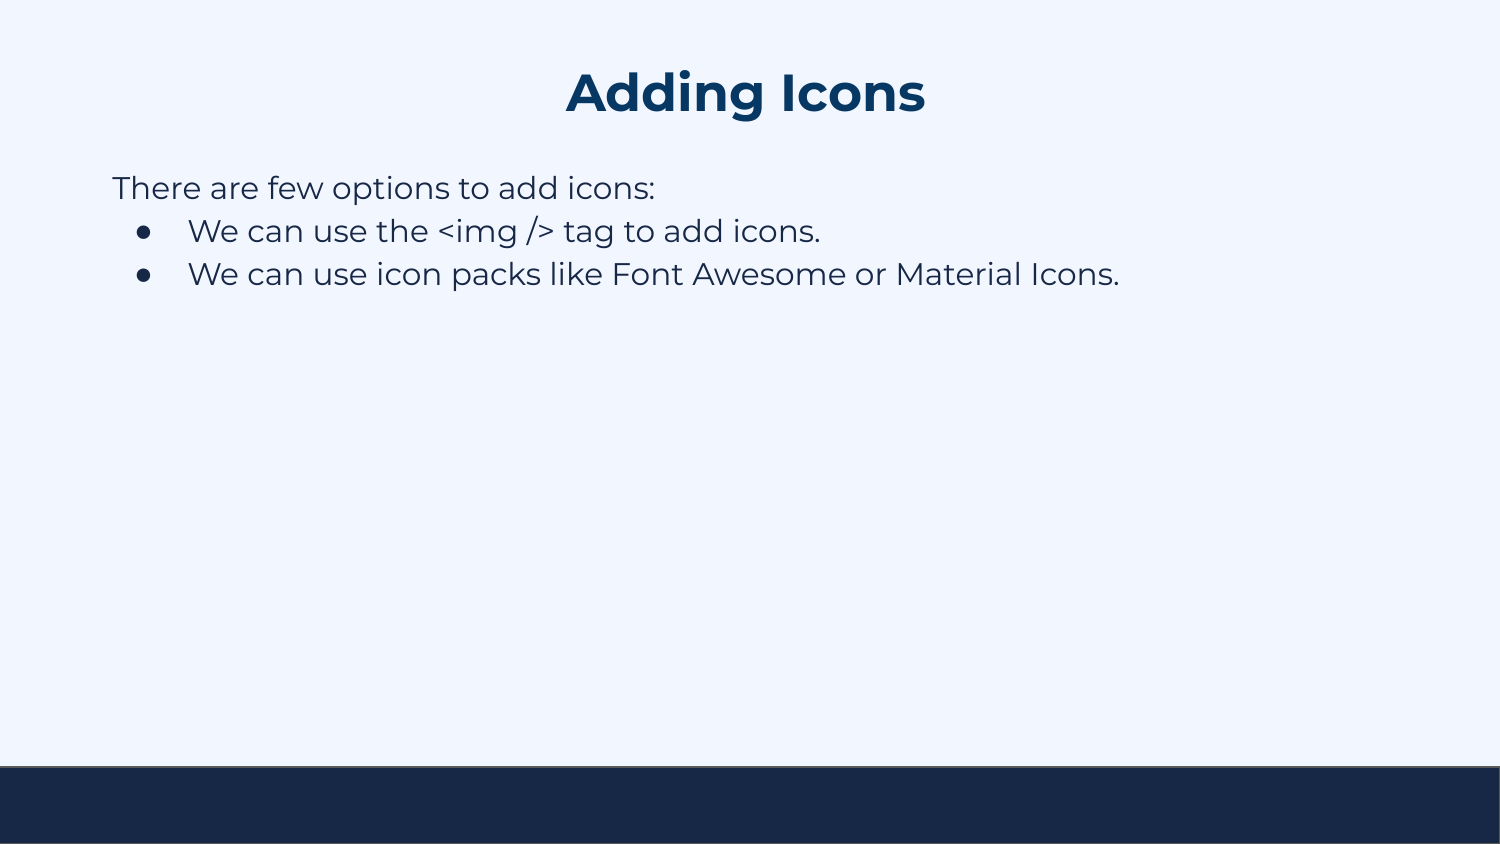

# Adding Icons
There are few options to add icons:
We can use the <img /> tag to add icons.
We can use icon packs like Font Awesome or Material Icons.